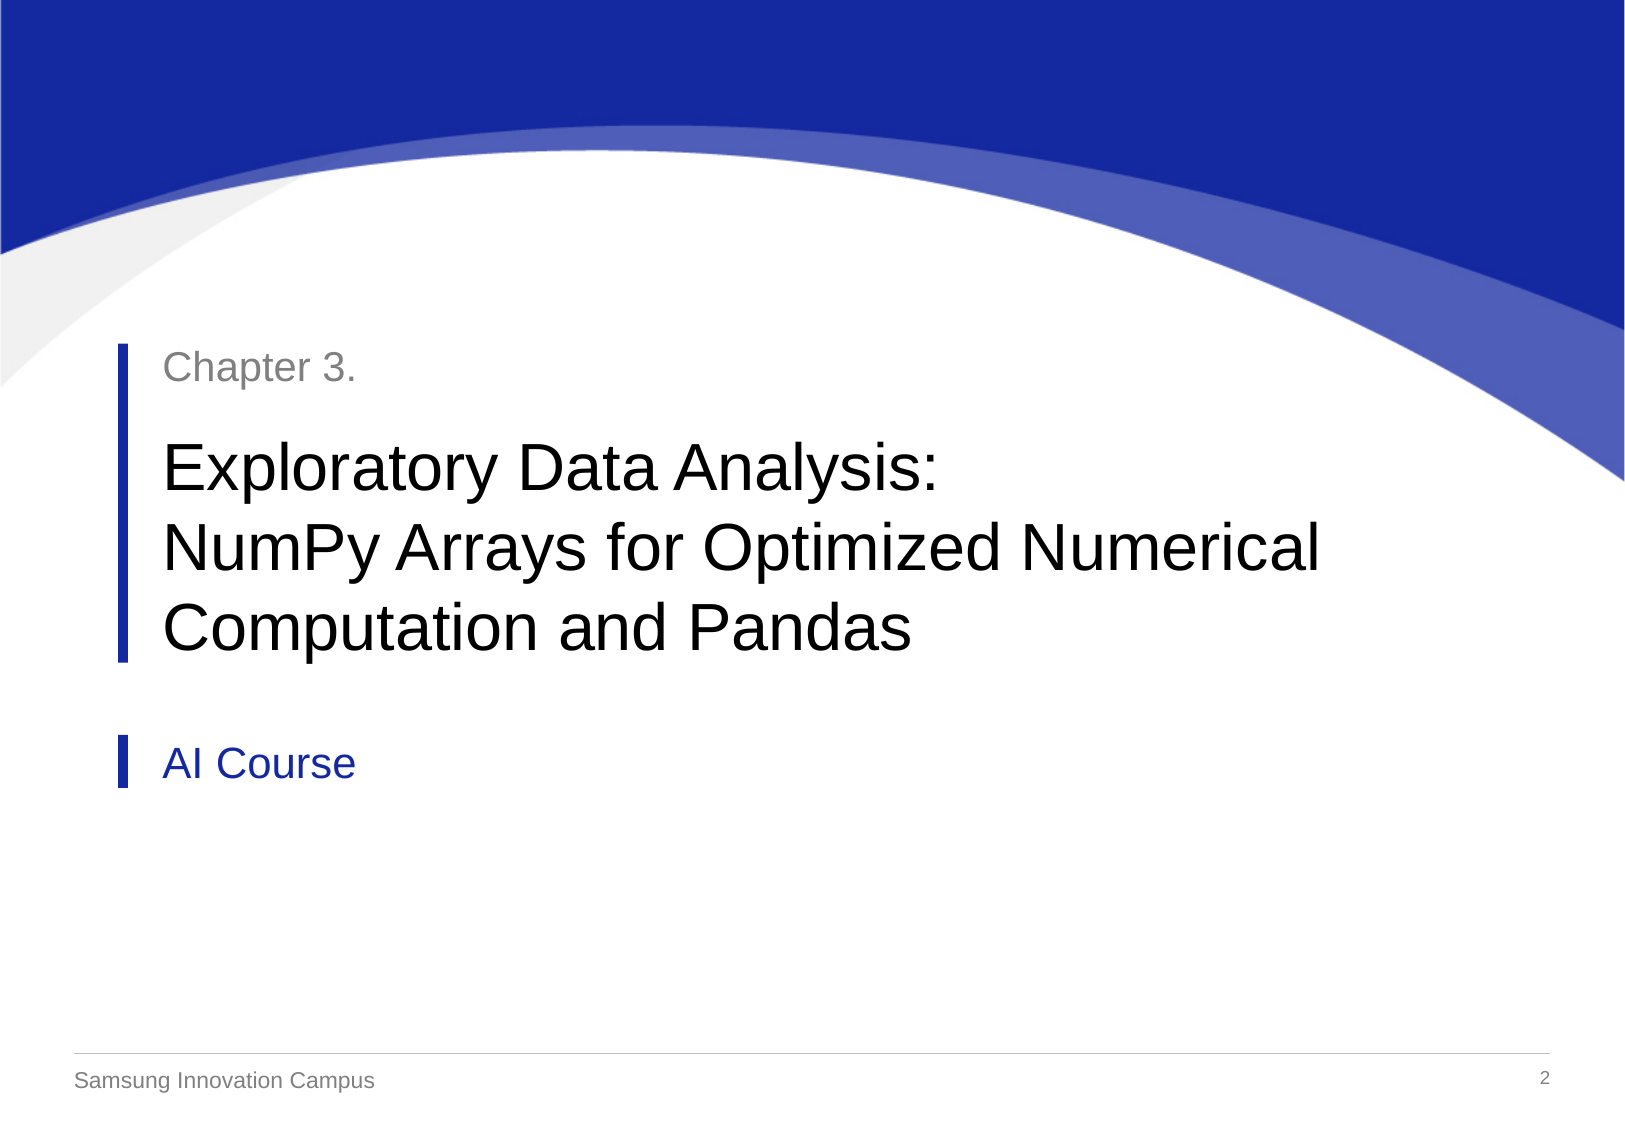

Chapter 3.

Exploratory Data Analysis:
NumPy Arrays for Optimized Numerical Computation and Pandas

AI Course